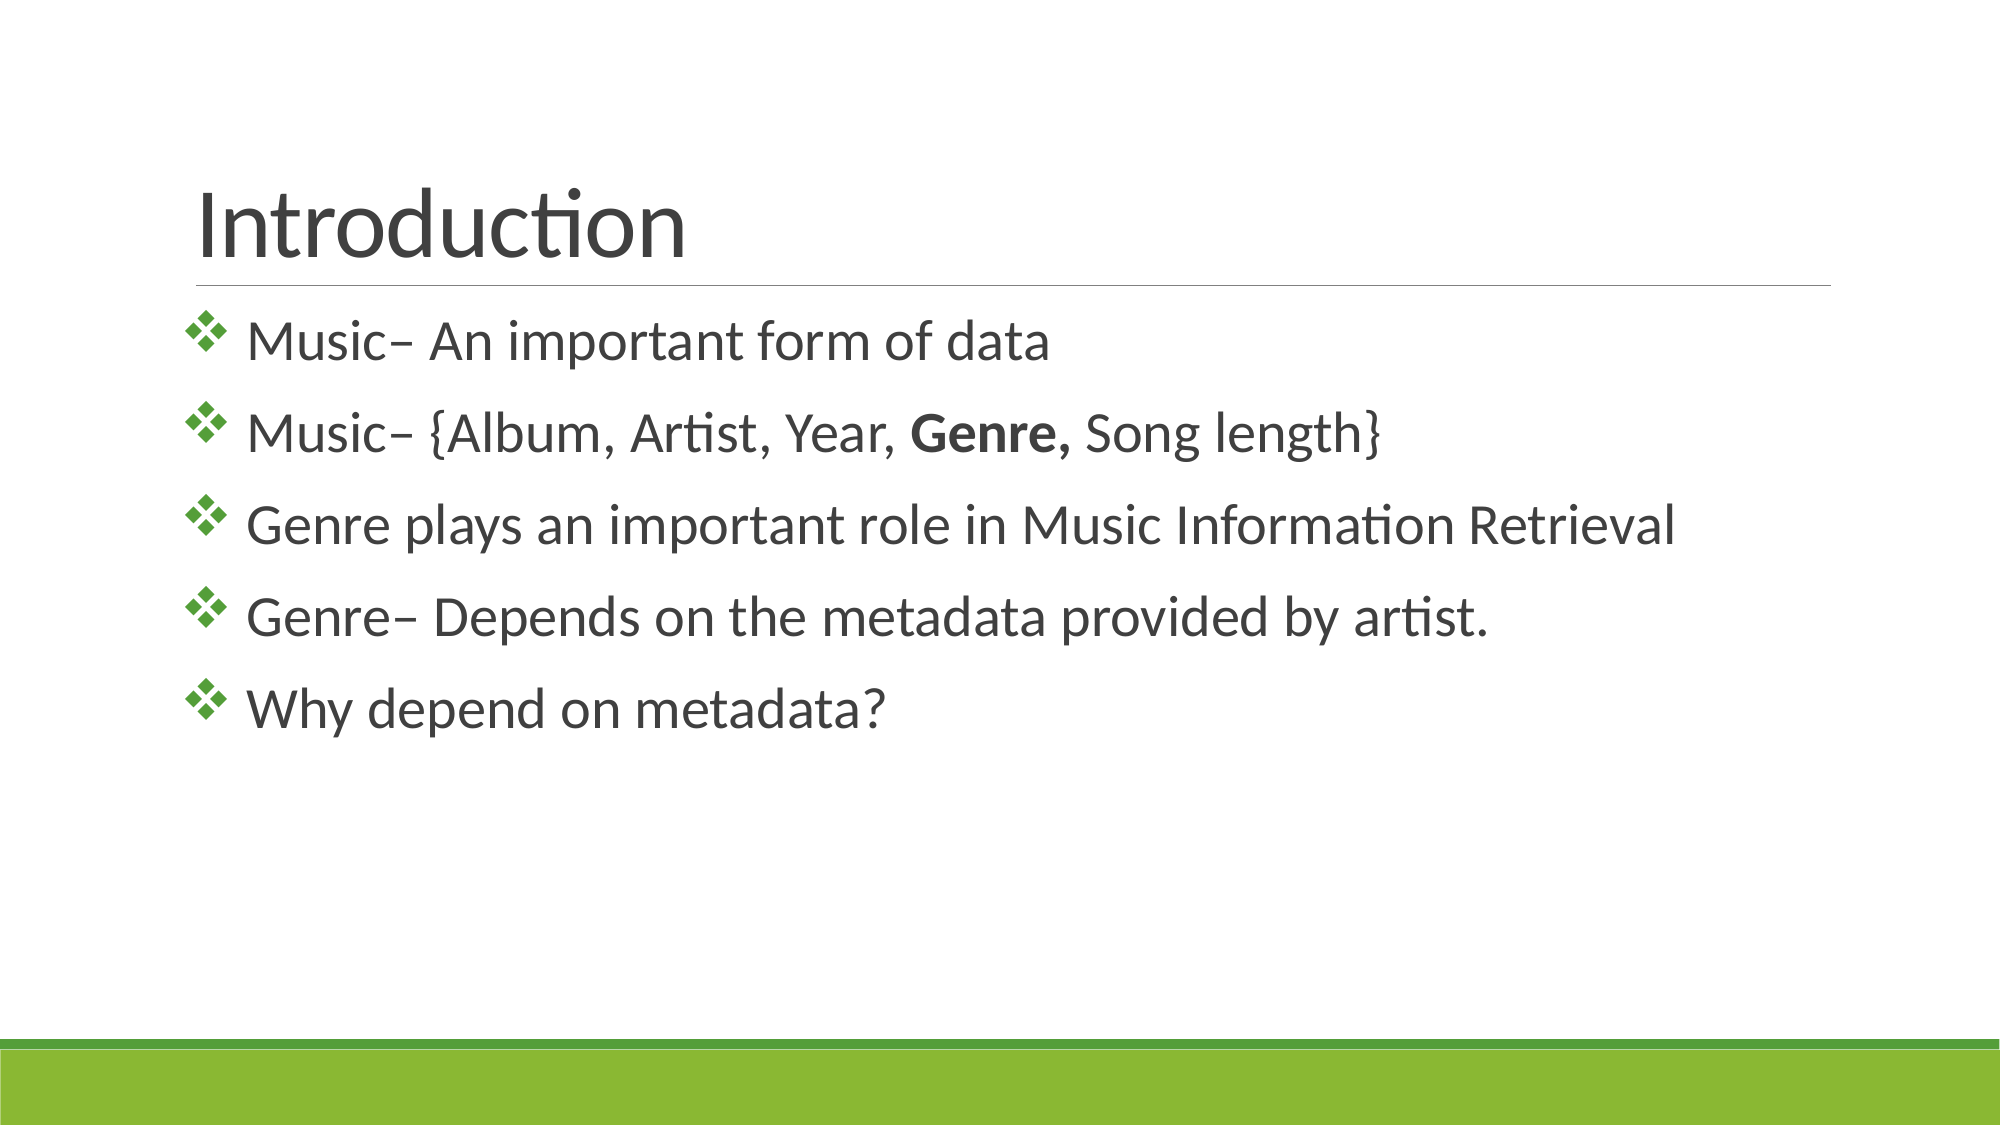

# Introduction
 Music– An important form of data
 Music– {Album, Artist, Year, Genre, Song length}
 Genre plays an important role in Music Information Retrieval
 Genre– Depends on the metadata provided by artist.
 Why depend on metadata?